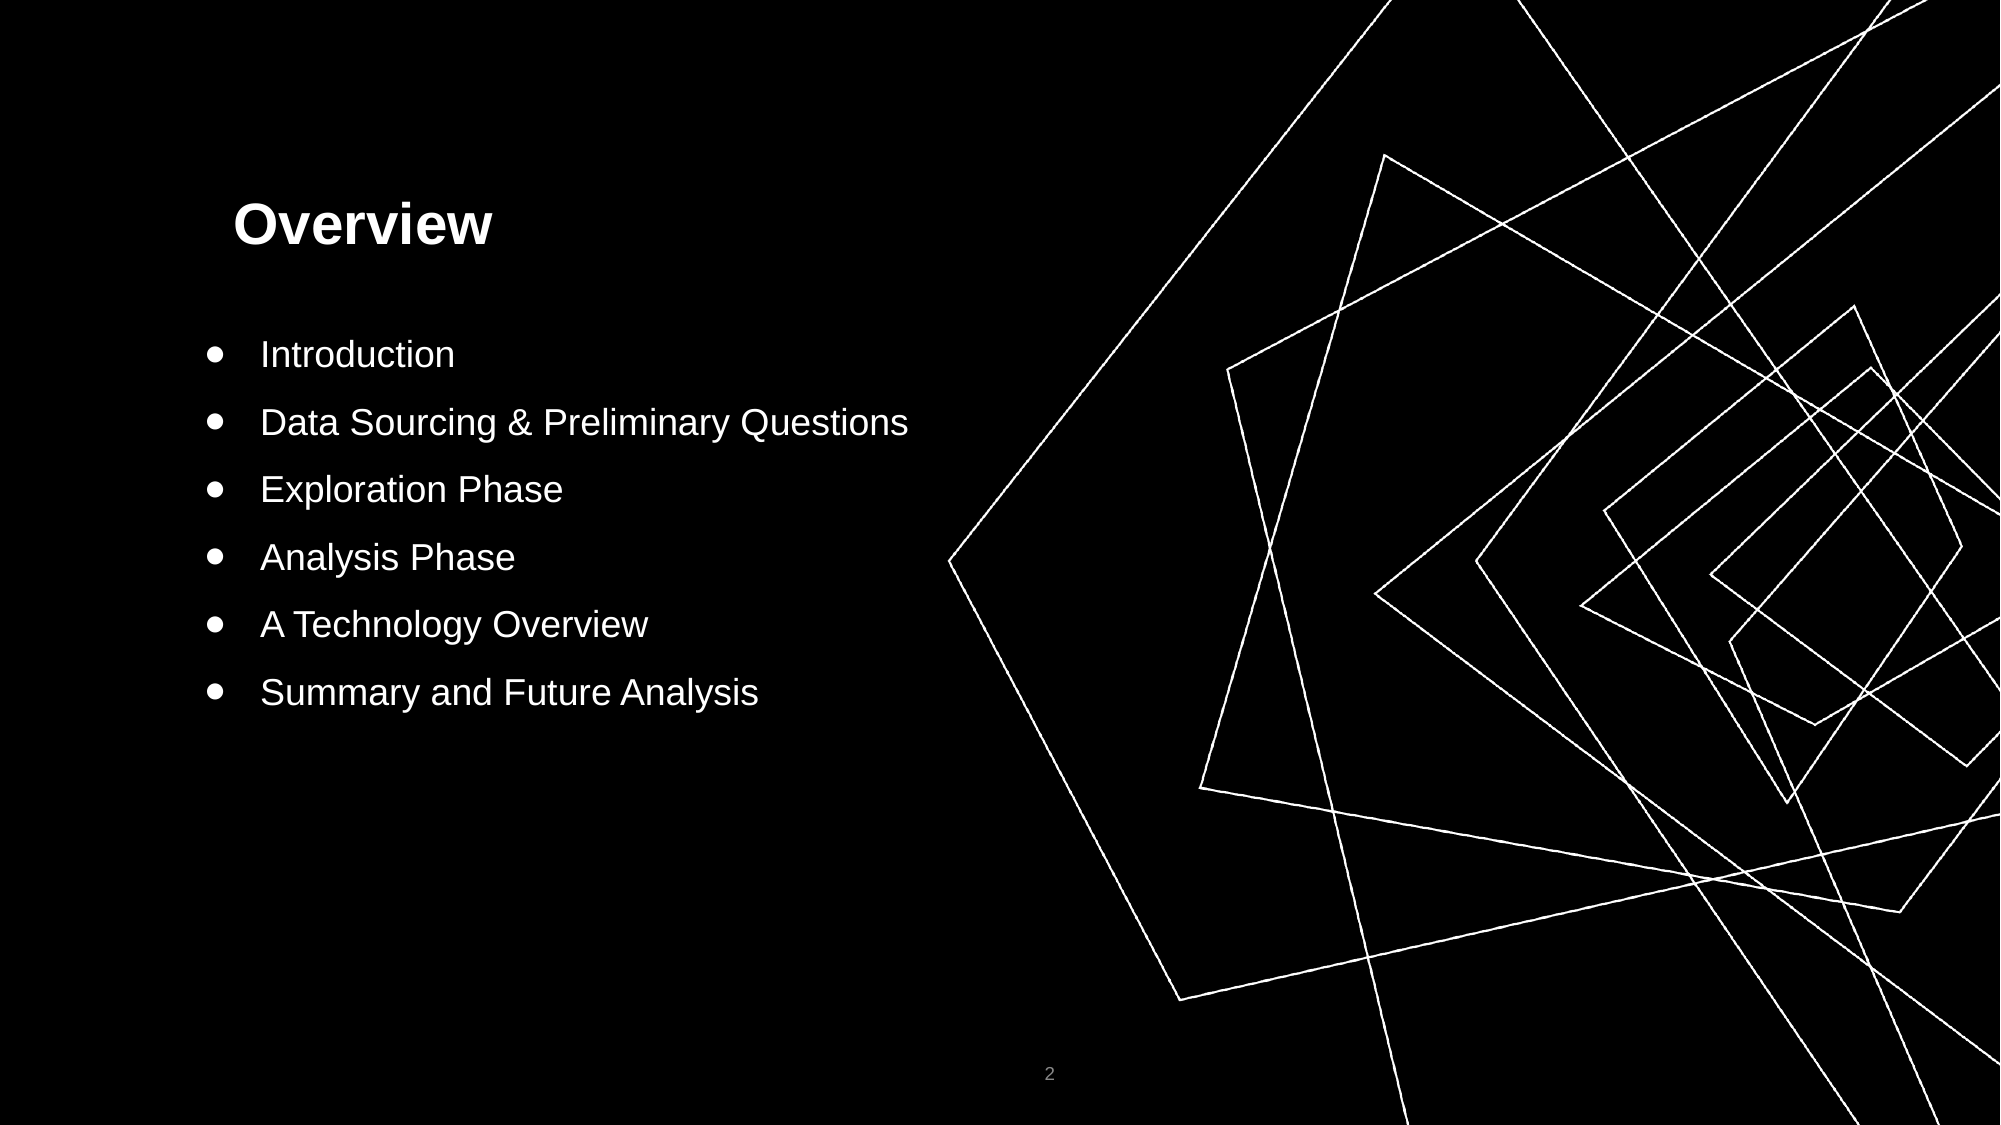

# Overview
Introduction
Data Sourcing & Preliminary Questions
Exploration Phase
Analysis Phase
A Technology Overview
Summary and Future Analysis

2